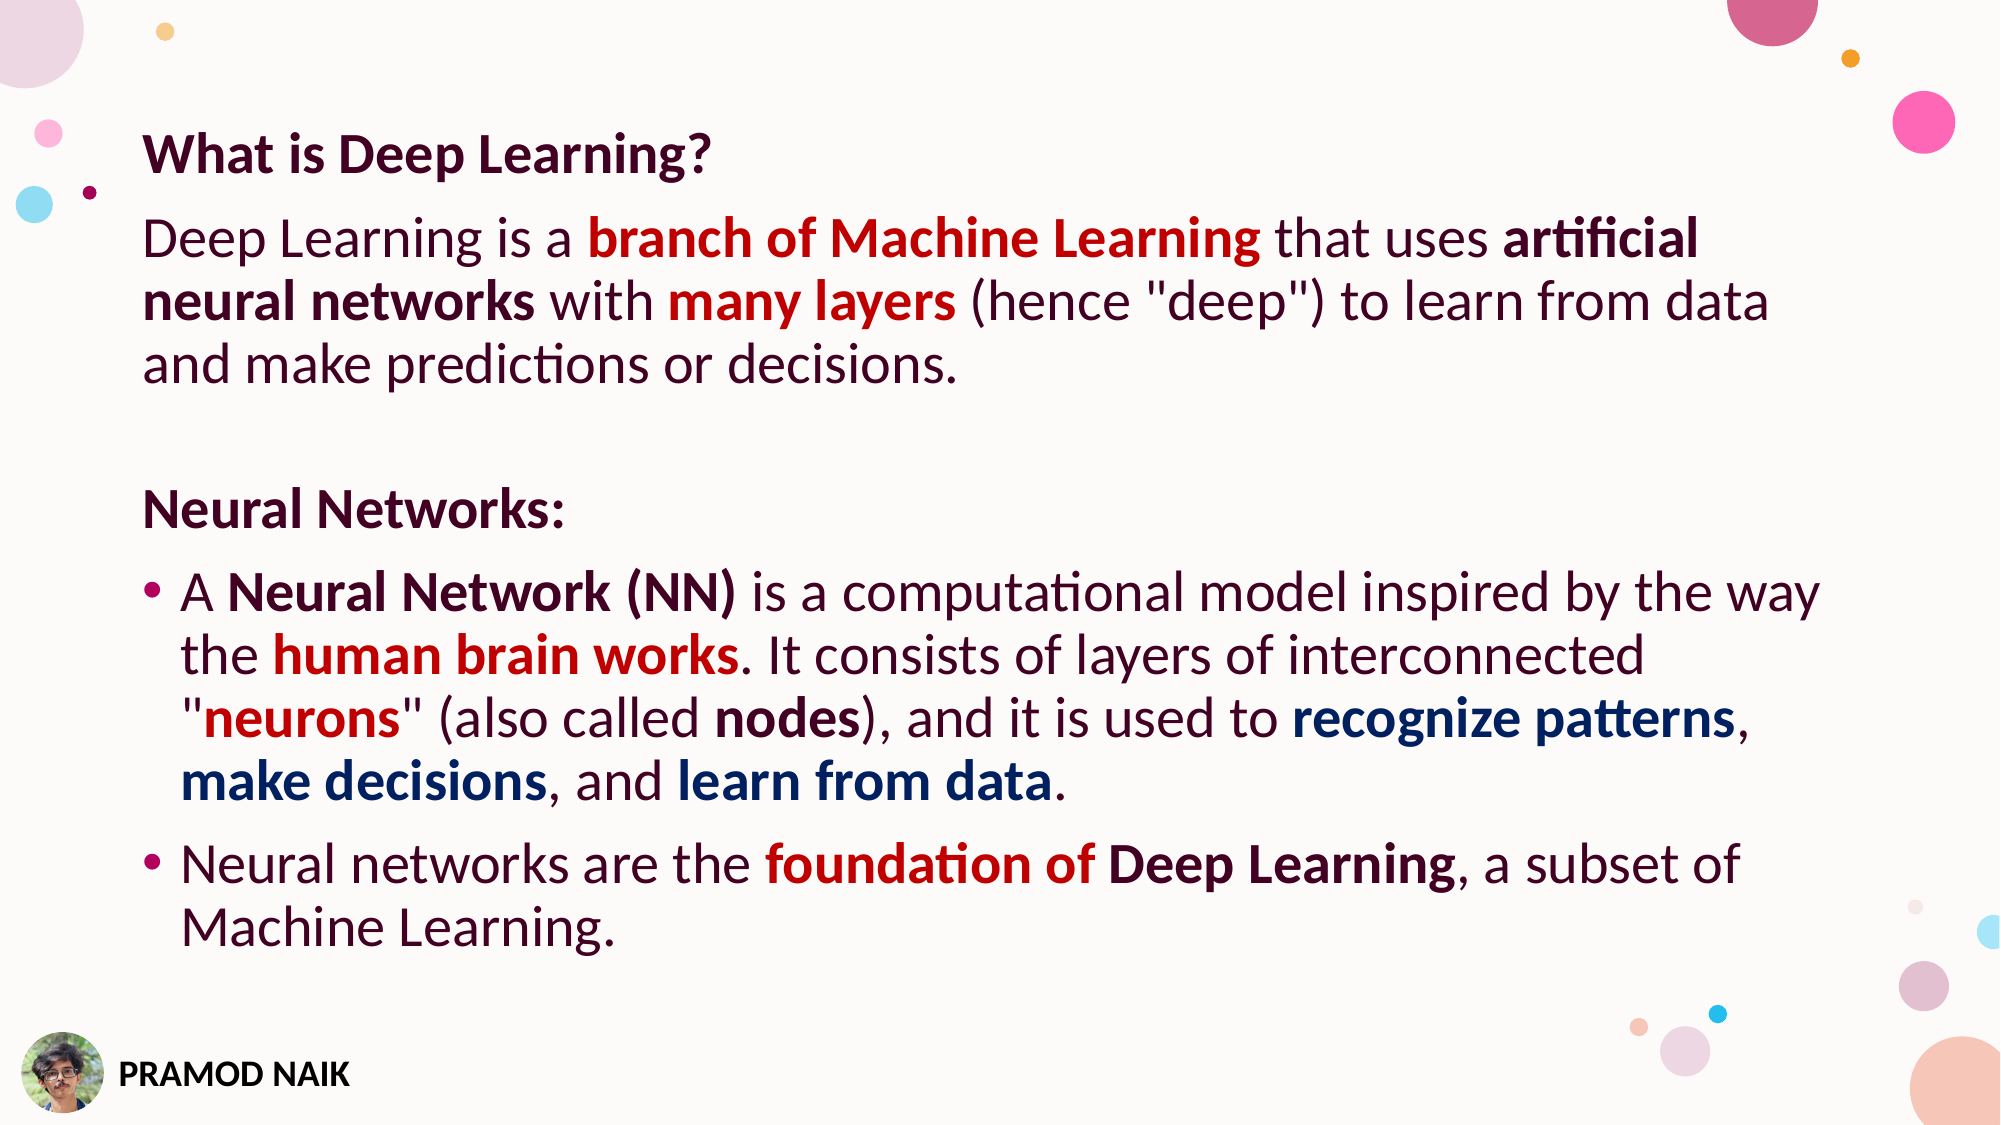

What is Deep Learning?
Deep Learning is a branch of Machine Learning that uses artificial neural networks with many layers (hence "deep") to learn from data and make predictions or decisions.

Neural Networks:
A Neural Network (NN) is a computational model inspired by the way the human brain works. It consists of layers of interconnected "neurons" (also called nodes), and it is used to recognize patterns, make decisions, and learn from data.
Neural networks are the foundation of Deep Learning, a subset of Machine Learning.